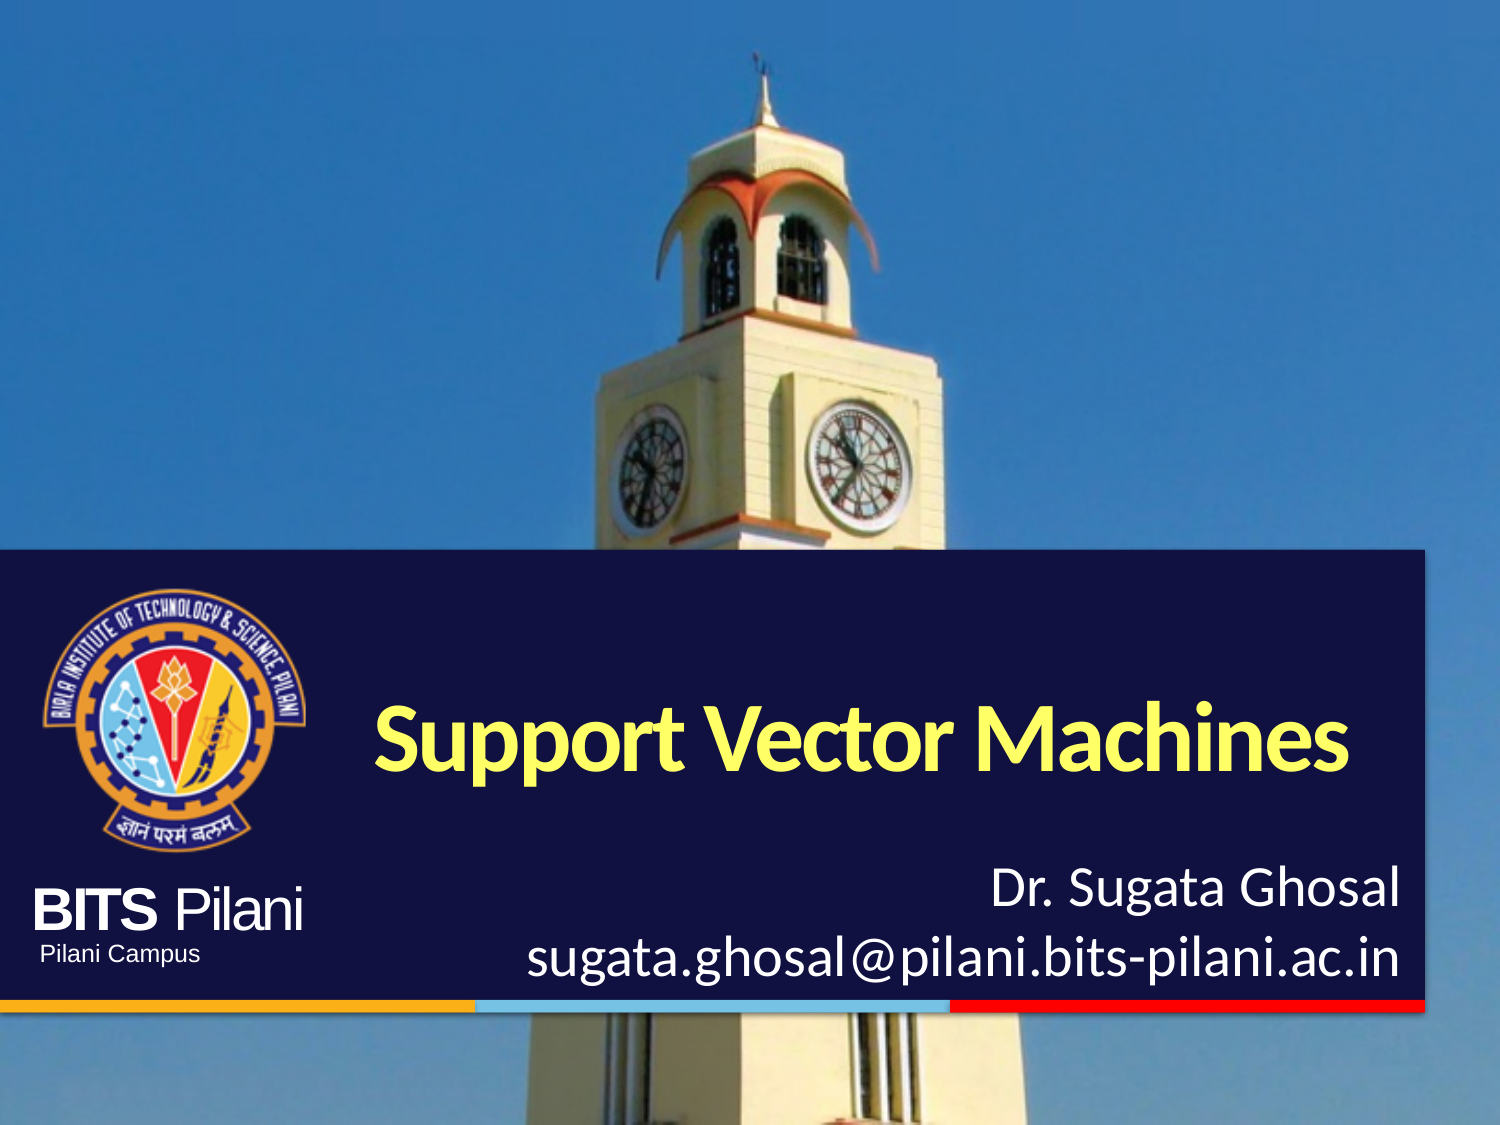

# Support Vector Machines
Dr. Sugata Ghosal
sugata.ghosal@pilani.bits-pilani.ac.in